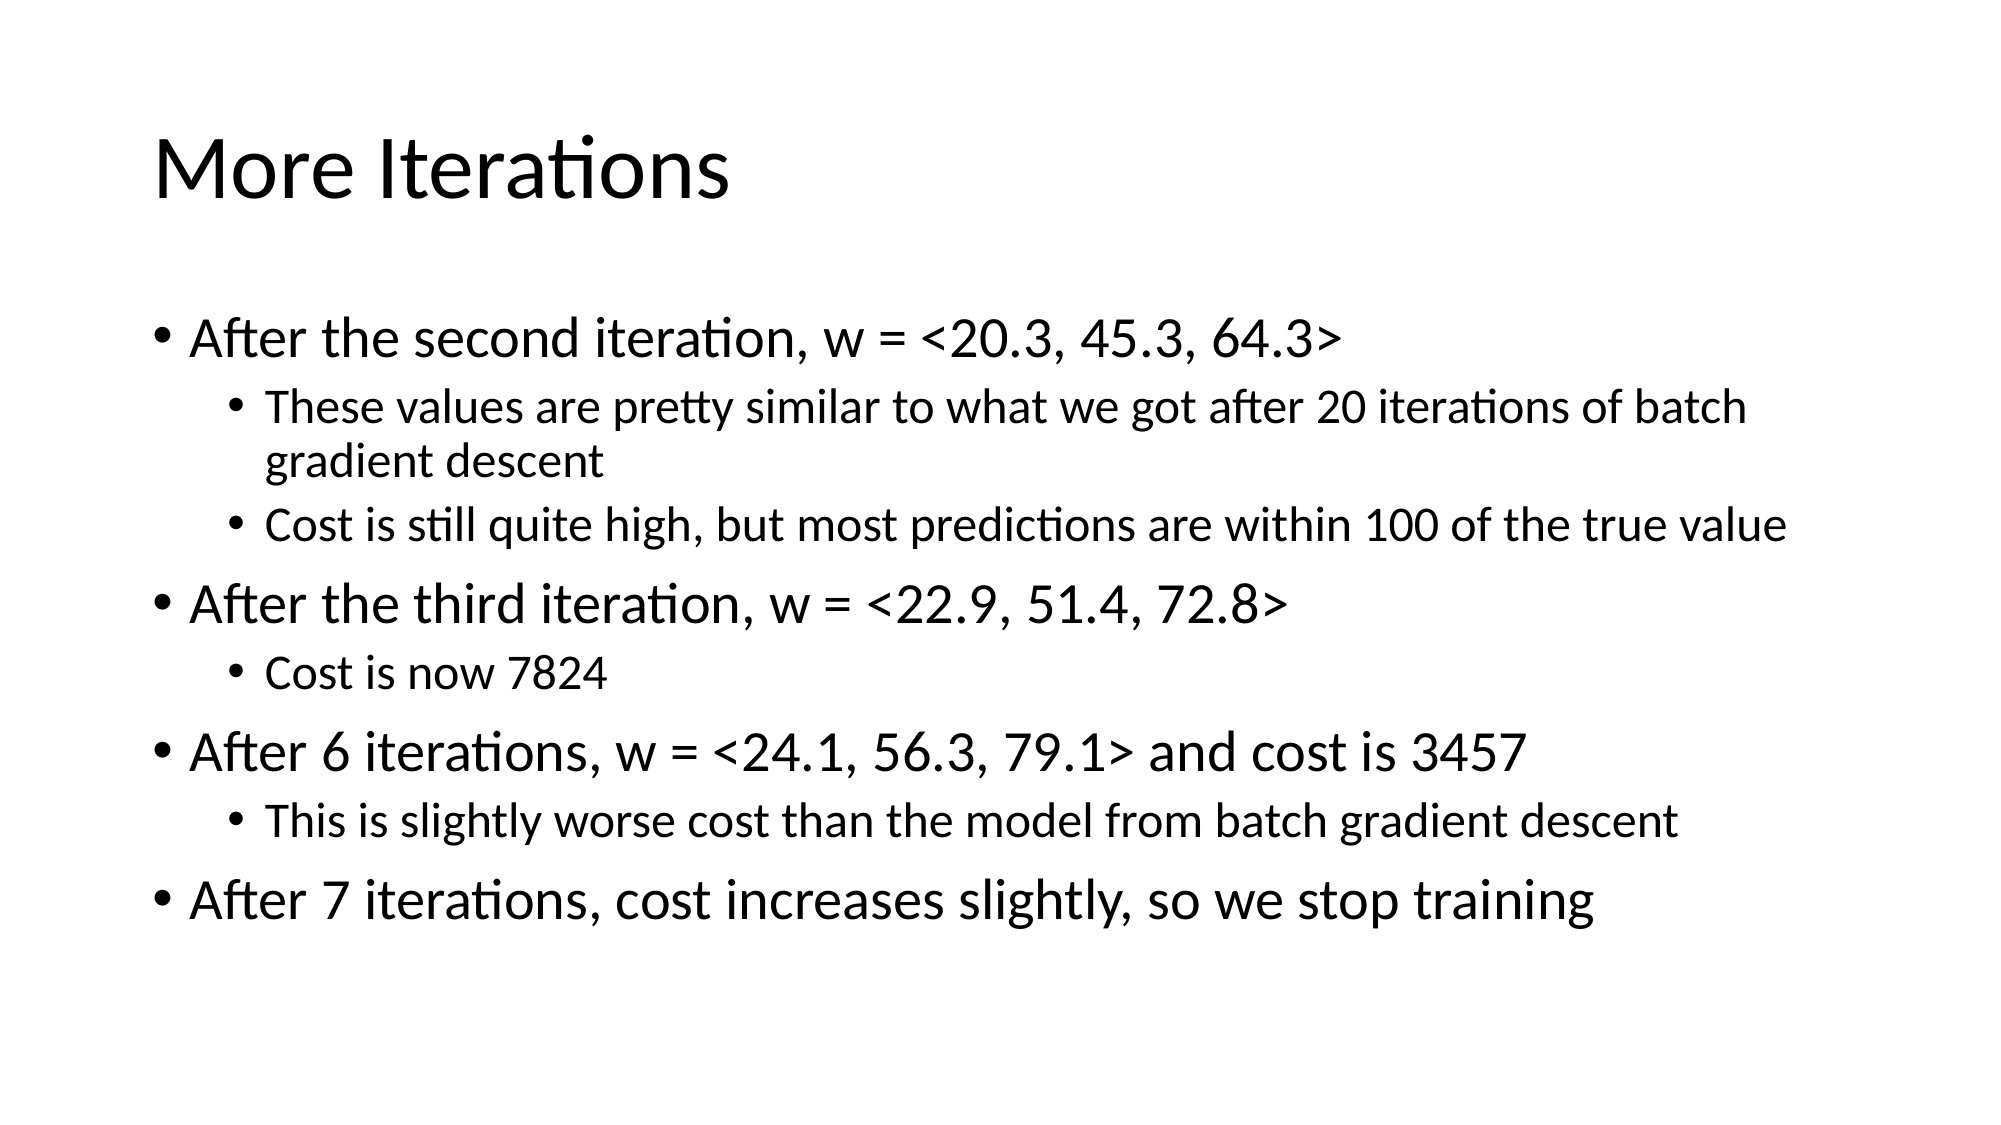

# More Iterations
After the second iteration, w = <20.3, 45.3, 64.3>
These values are pretty similar to what we got after 20 iterations of batch gradient descent
Cost is still quite high, but most predictions are within 100 of the true value
After the third iteration, w = <22.9, 51.4, 72.8>
Cost is now 7824
After 6 iterations, w = <24.1, 56.3, 79.1> and cost is 3457
This is slightly worse cost than the model from batch gradient descent
After 7 iterations, cost increases slightly, so we stop training